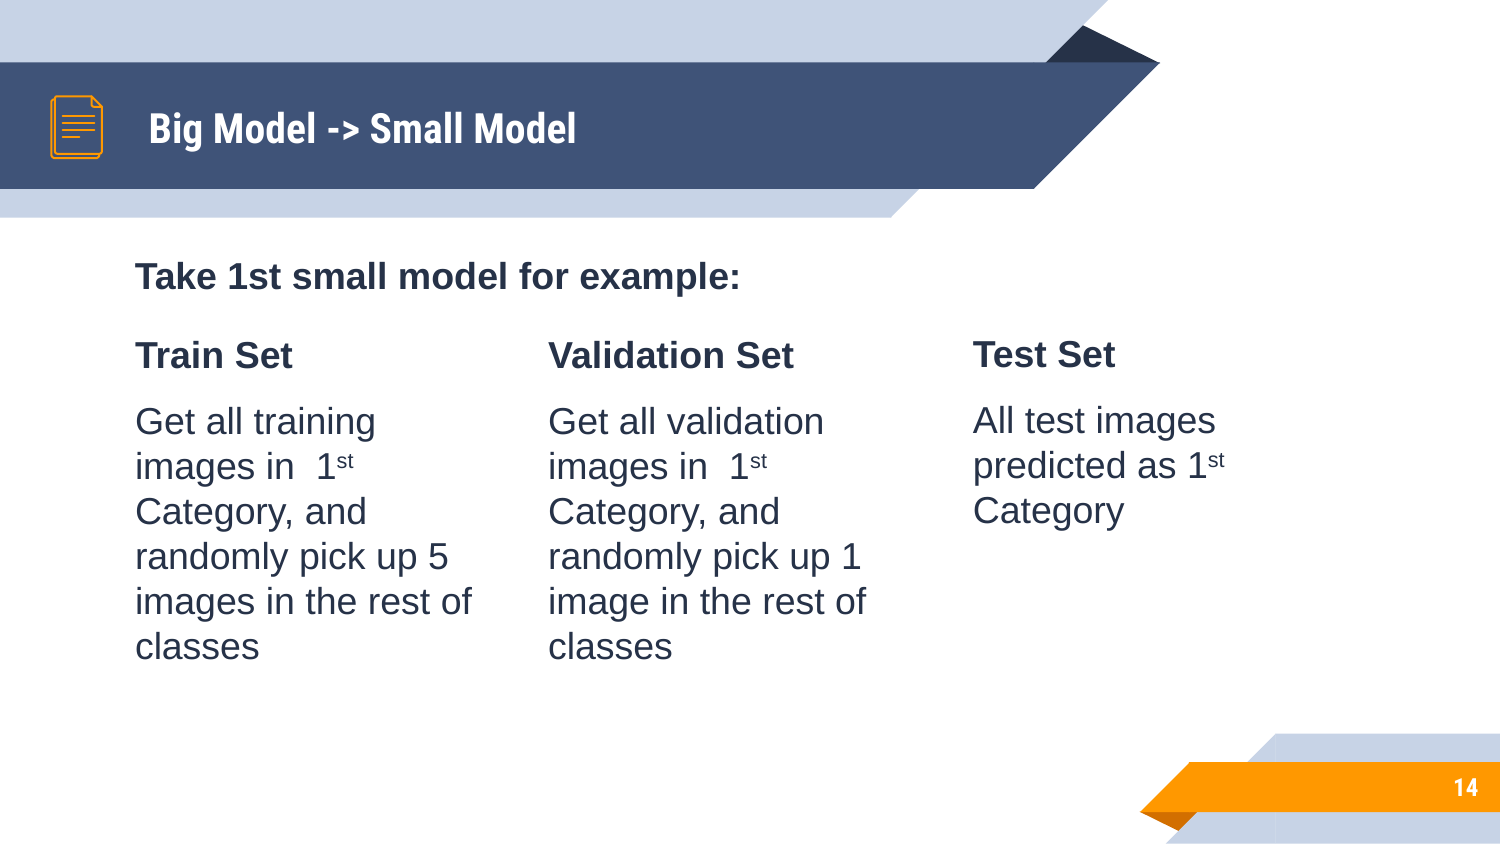

# Big Model -> Small Model

Take 1st small model for example:
Test Set
All test images predicted as 1st Category
Train Set
Get all training images in  1st Category, and randomly pick up 5 images in the rest of classes
Validation Set
Get all validation images in  1st Category, and randomly pick up 1 image in the rest of classes
14